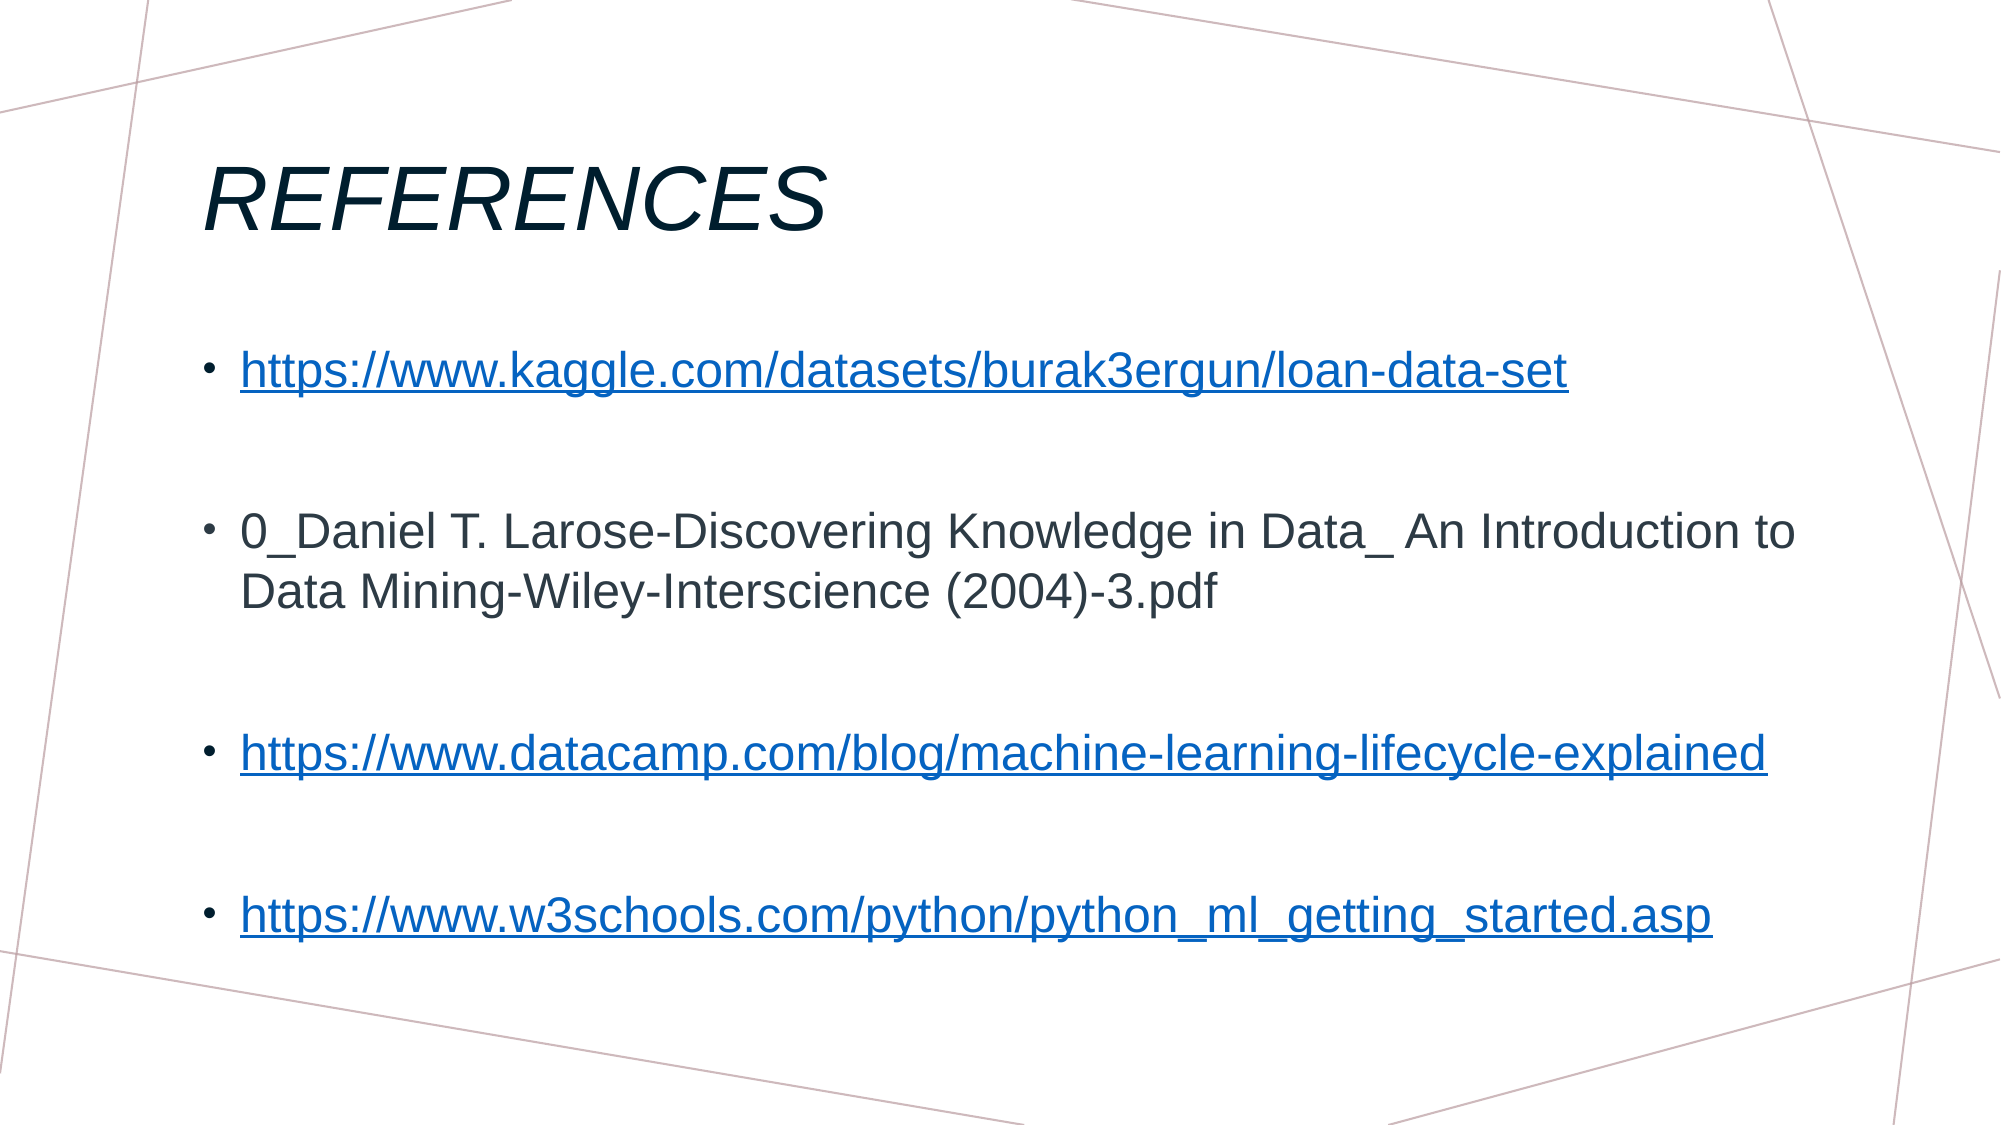

# References
https://www.kaggle.com/datasets/burak3ergun/loan-data-set

0_Daniel T. Larose-Discovering Knowledge in Data_ An Introduction to Data Mining-Wiley-Interscience (2004)-3.pdf

https://www.datacamp.com/blog/machine-learning-lifecycle-explained

https://www.w3schools.com/python/python_ml_getting_started.asp